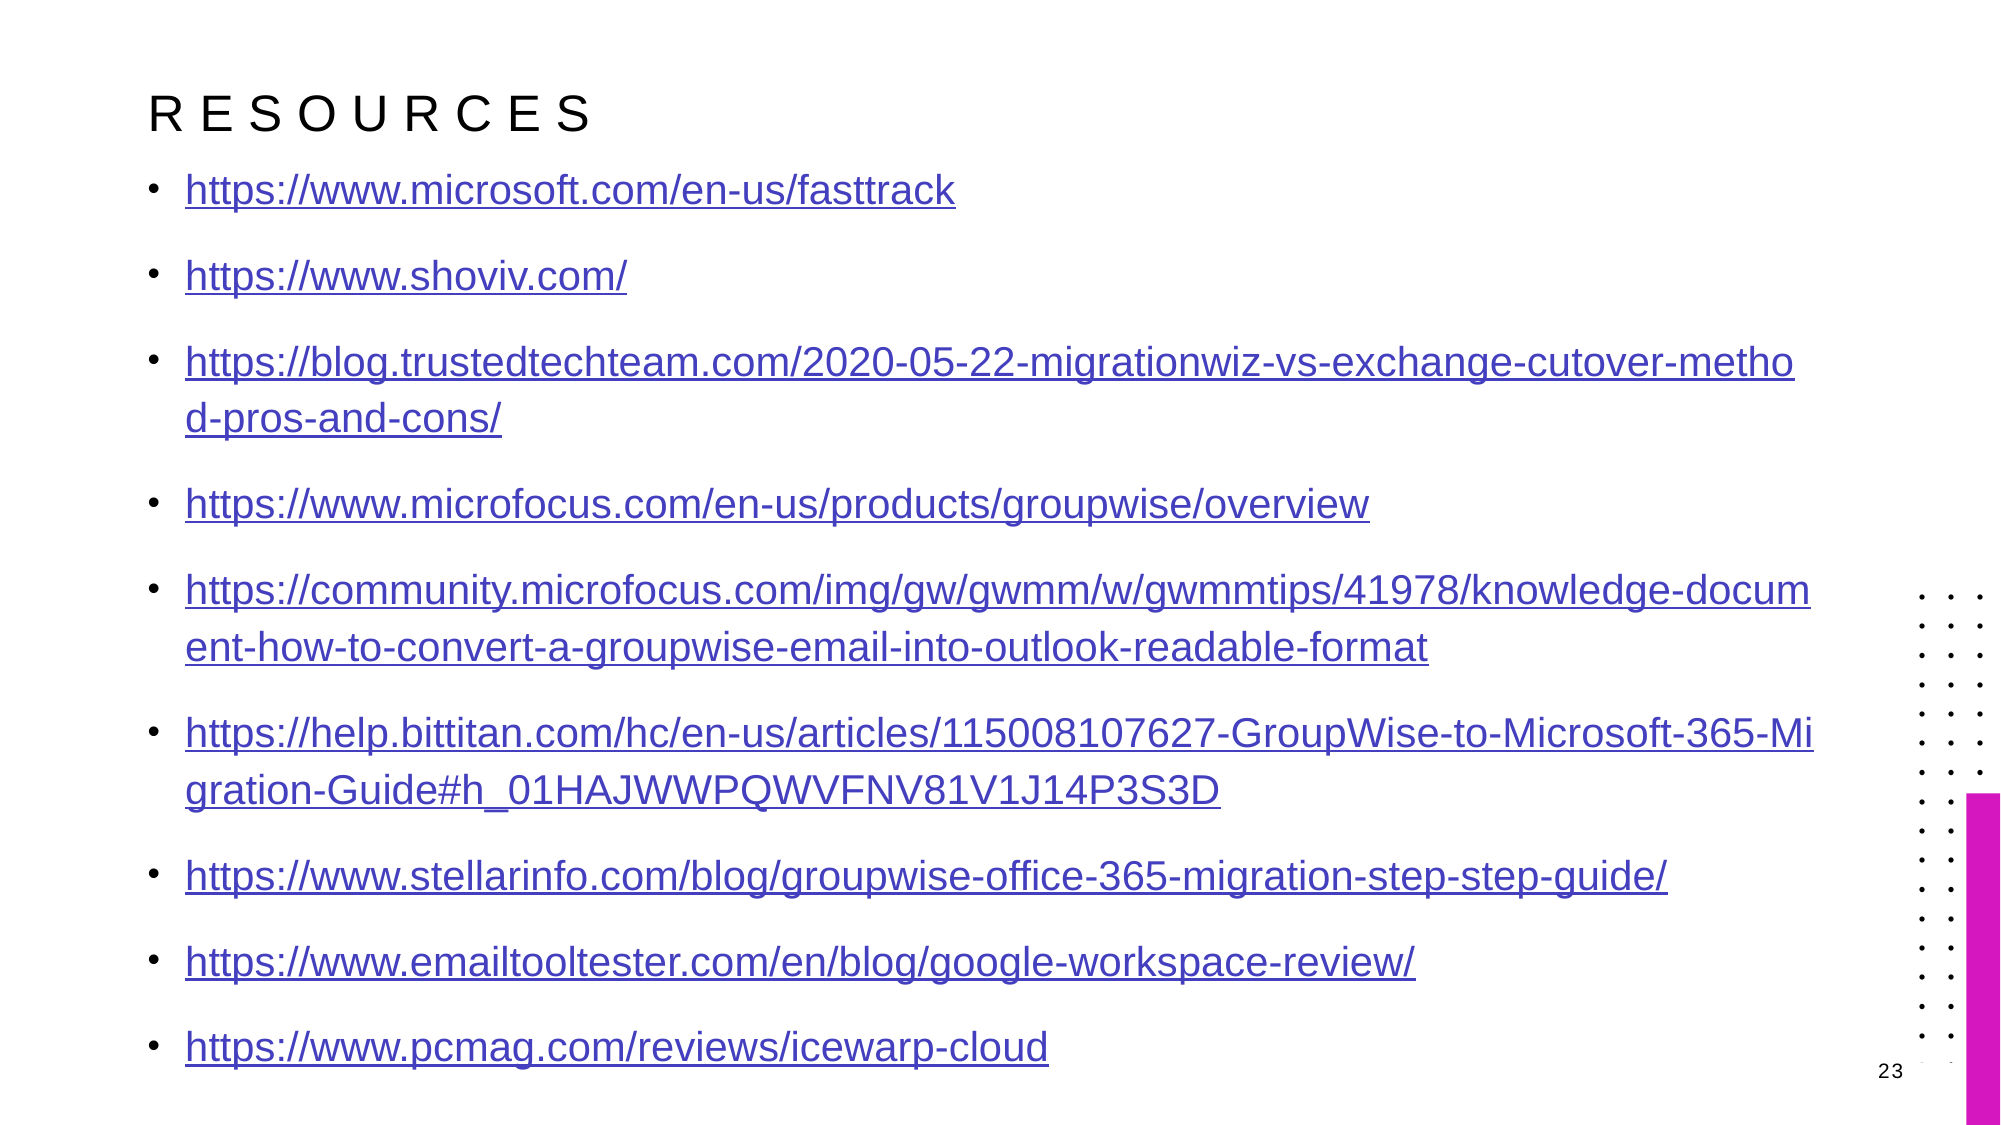

# resources
https://www.microsoft.com/en-us/fasttrack
https://www.shoviv.com/
https://blog.trustedtechteam.com/2020-05-22-migrationwiz-vs-exchange-cutover-method-pros-and-cons/
https://www.microfocus.com/en-us/products/groupwise/overview
https://community.microfocus.com/img/gw/gwmm/w/gwmmtips/41978/knowledge-document-how-to-convert-a-groupwise-email-into-outlook-readable-format
https://help.bittitan.com/hc/en-us/articles/115008107627-GroupWise-to-Microsoft-365-Migration-Guide#h_01HAJWWPQWVFNV81V1J14P3S3D
https://www.stellarinfo.com/blog/groupwise-office-365-migration-step-step-guide/
https://www.emailtooltester.com/en/blog/google-workspace-review/
https://www.pcmag.com/reviews/icewarp-cloud

23